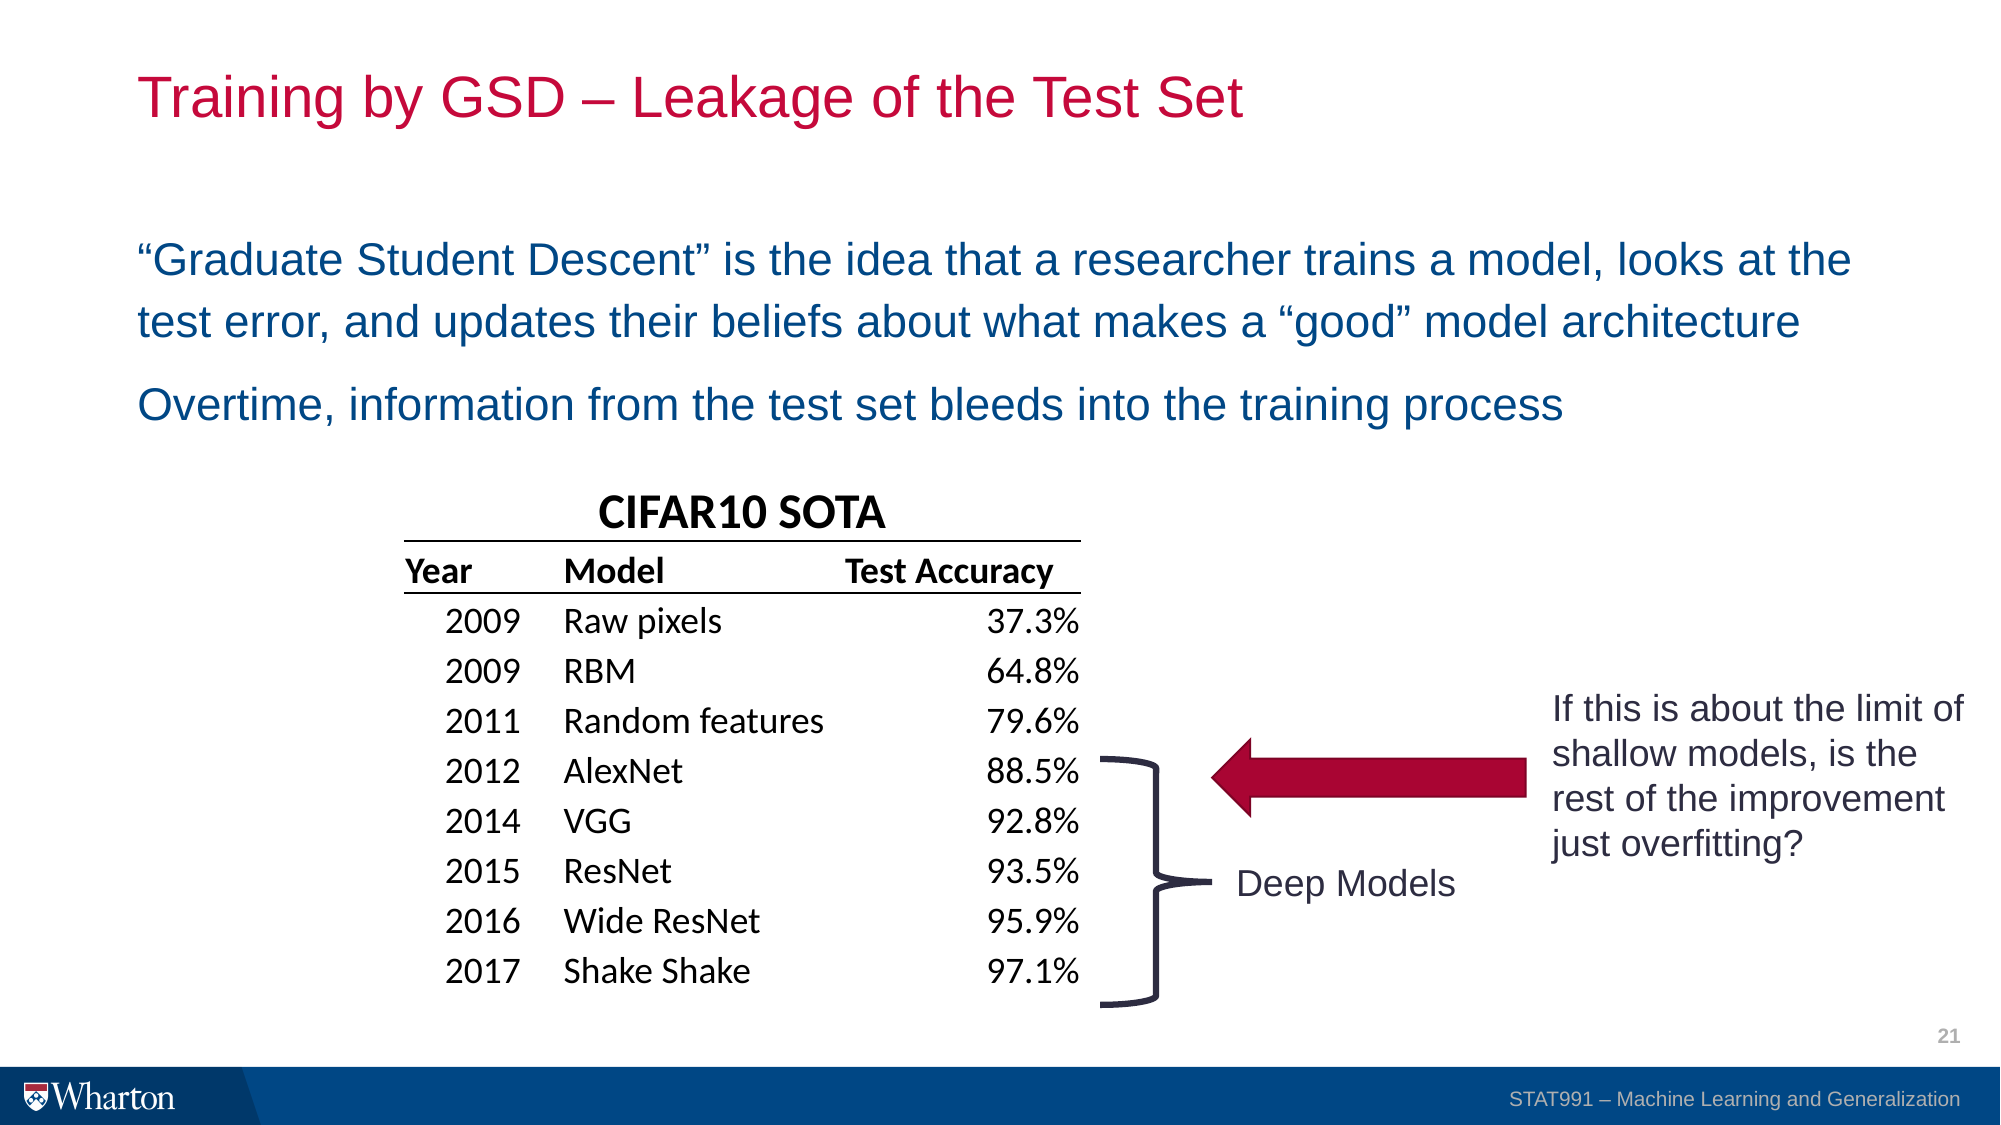

# Training by GSD – Leakage of the Test Set
“Graduate Student Descent” is the idea that a researcher trains a model, looks at the test error, and updates their beliefs about what makes a “good” model architecture
Overtime, information from the test set bleeds into the training process
| CIFAR10 SOTA |  |  |
| --- | --- | --- |
| Year | Model | Test Accuracy |
| 2009 | Raw pixels | 37.3% |
| 2009 | RBM | 64.8% |
| 2011 | Random features | 79.6% |
| 2012 | AlexNet | 88.5% |
| 2014 | VGG | 92.8% |
| 2015 | ResNet | 93.5% |
| 2016 | Wide ResNet | 95.9% |
| 2017 | Shake Shake | 97.1% |
If this is about the limit of shallow models, is the rest of the improvement just overfitting?

Deep Models
21
STAT991 – Machine Learning and Generalization